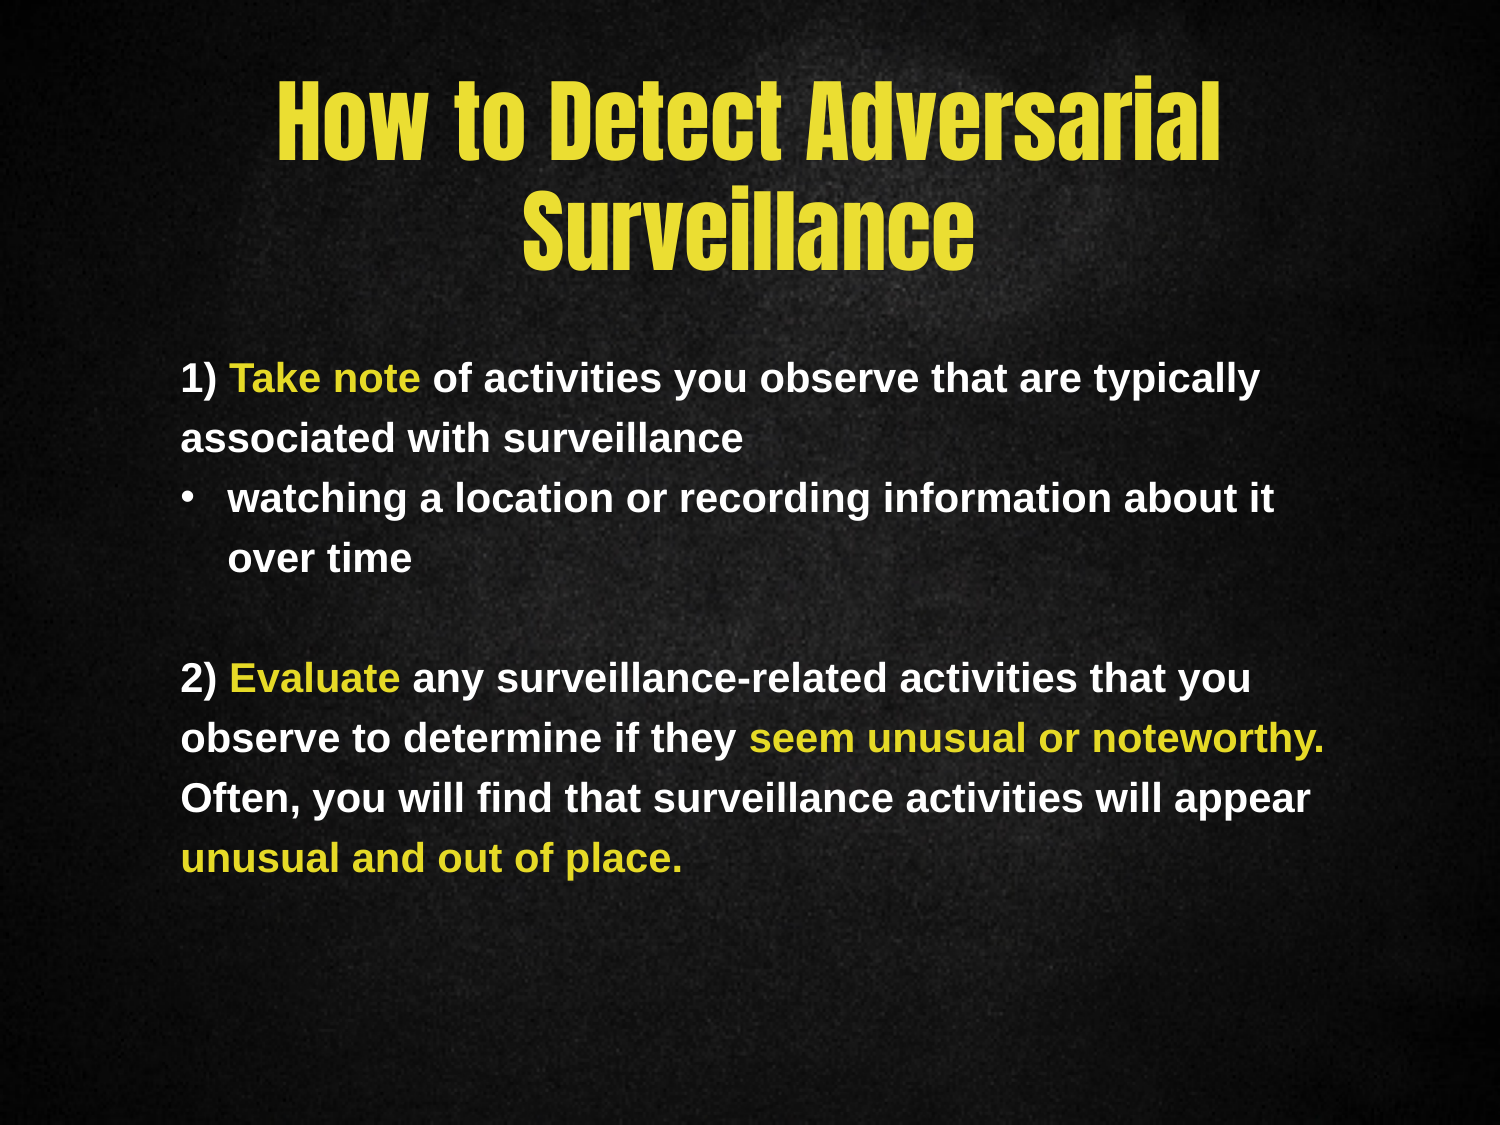

# How to Detect Adversarial Surveillance
1) Take note of activities you observe that are typically associated with surveillance
watching a location or recording information about it over time

2) Evaluate any surveillance-related activities that you observe to determine if they seem unusual or noteworthy. Often, you will find that surveillance activities will appear unusual and out of place.